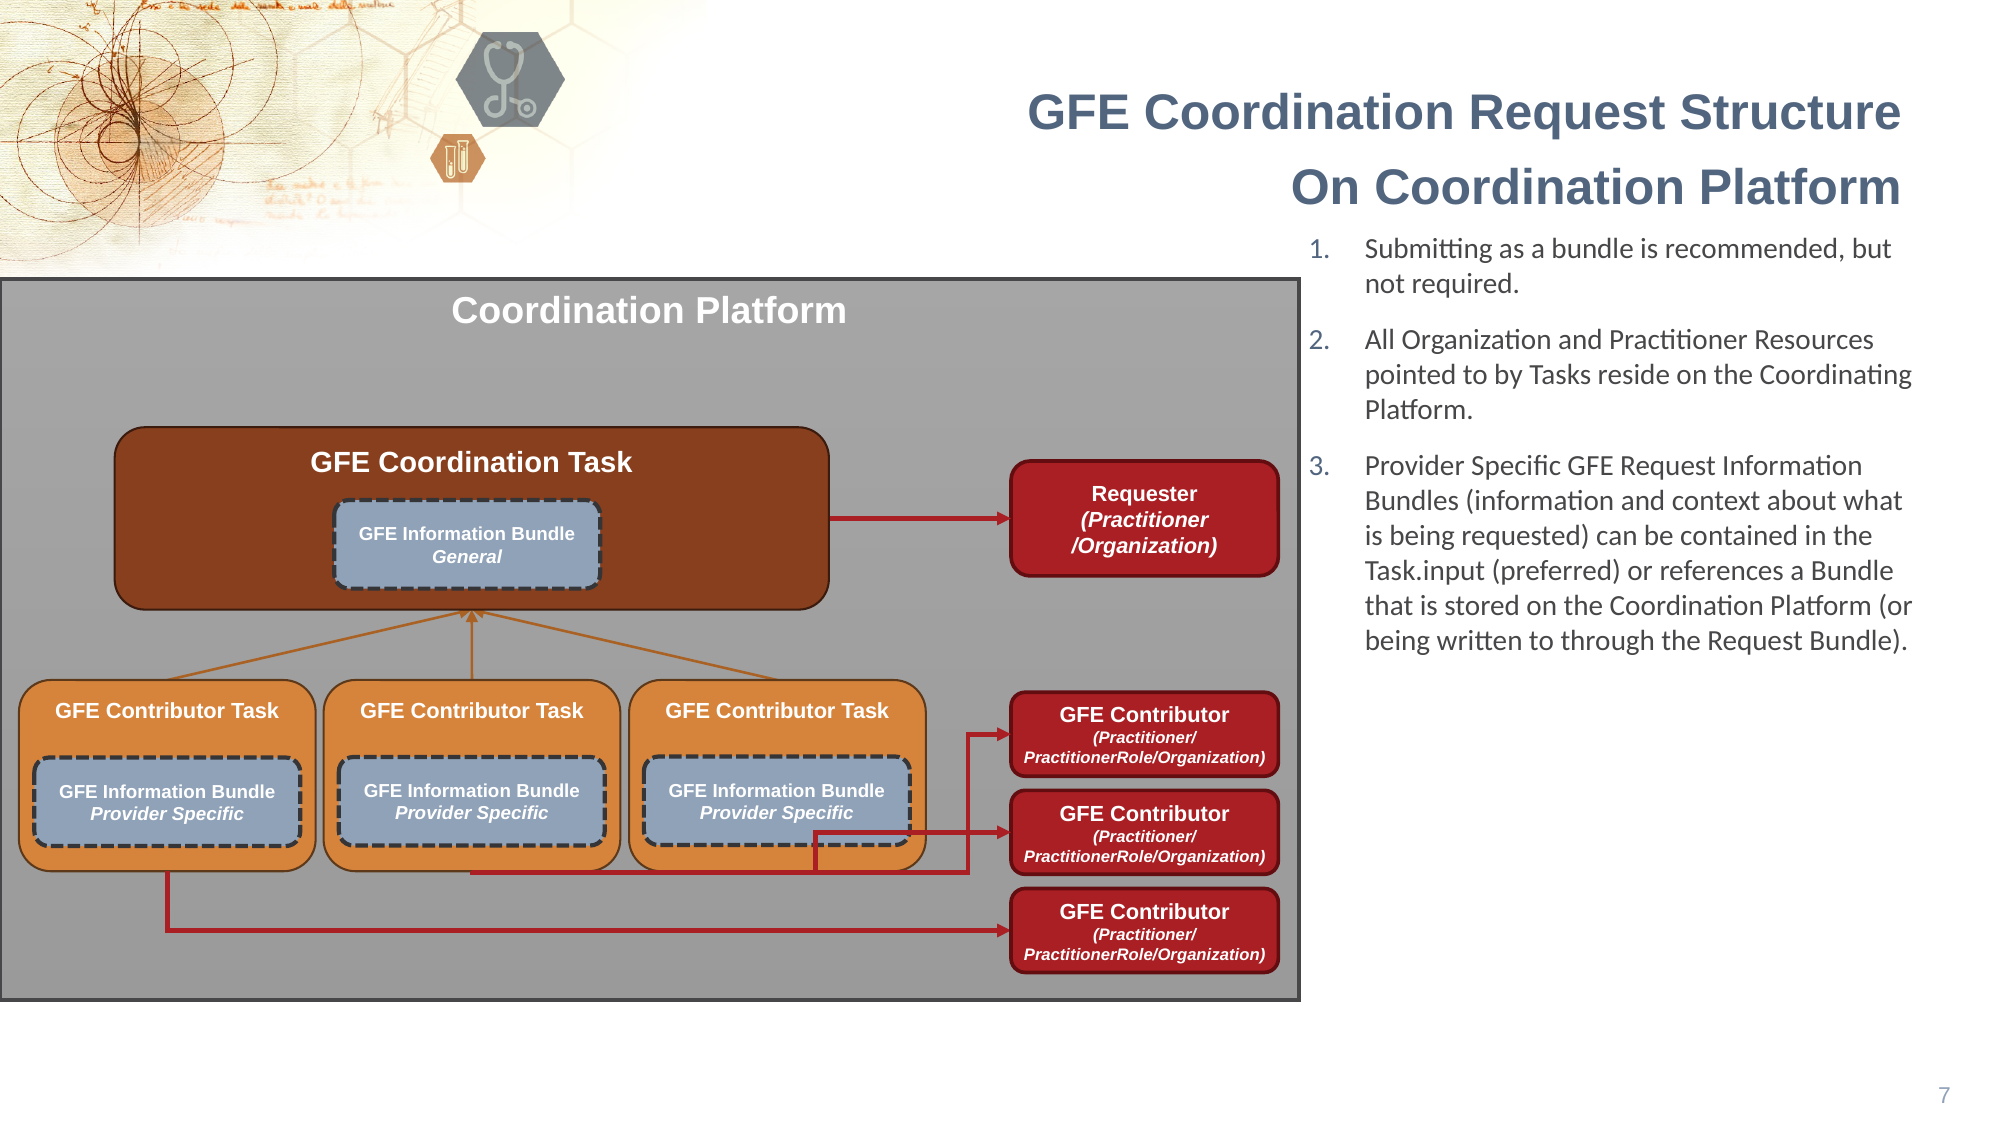

GFE Coordination Request Structure
On Coordination Platform
Submitting as a bundle is recommended, but not required.
All Organization and Practitioner Resources pointed to by Tasks reside on the Coordinating Platform.
Provider Specific GFE Request Information Bundles (information and context about what is being requested) can be contained in the Task.input (preferred) or references a Bundle that is stored on the Coordination Platform (or being written to through the Request Bundle).

Coordination Platform
GFE Coordination Task
GFE Information Bundle
General
Requester (Practitioner /Organization)
GFE Contributor Task
GFE Information Bundle
Provider Specific
GFE Contributor Task
GFE Information Bundle
Provider Specific
GFE Contributor Task
GFE Information Bundle
Provider Specific
GFE Contributor
(Practitioner/ PractitionerRole/Organization)
GFE Contributor
(Practitioner/ PractitionerRole/Organization)
GFE Contributor
(Practitioner/ PractitionerRole/Organization)
7